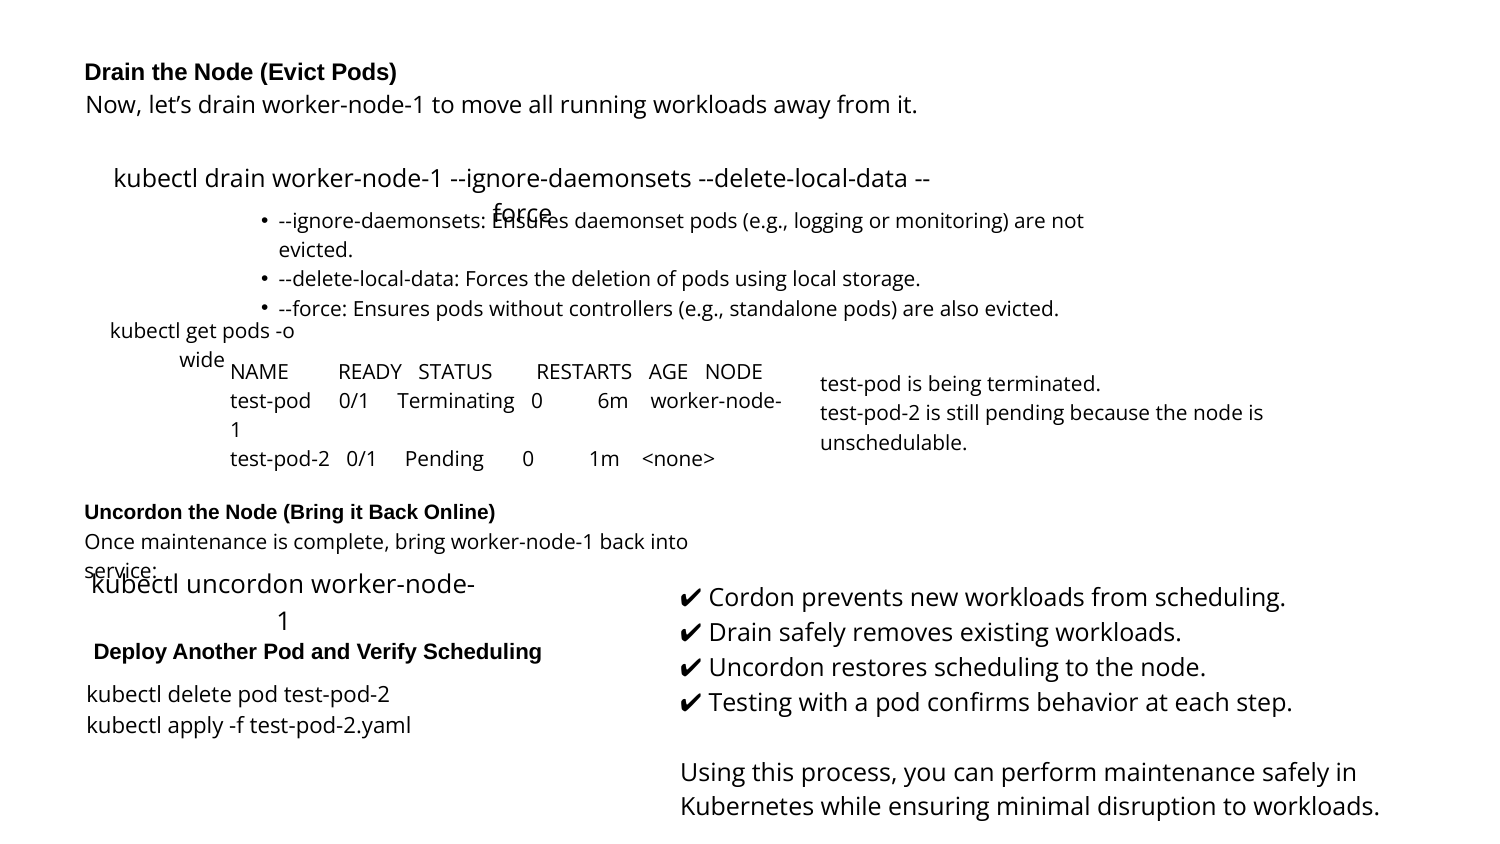

Drain the Node (Evict Pods)
Now, let’s drain worker-node-1 to move all running workloads away from it.
kubectl drain worker-node-1 --ignore-daemonsets --delete-local-data --force
--ignore-daemonsets: Ensures daemonset pods (e.g., logging or monitoring) are not evicted.
--delete-local-data: Forces the deletion of pods using local storage.
--force: Ensures pods without controllers (e.g., standalone pods) are also evicted.
kubectl get pods -o wide
NAME         READY   STATUS        RESTARTS   AGE   NODE
test-pod     0/1     Terminating   0          6m    worker-node-1
test-pod-2   0/1     Pending       0          1m    <none>
test-pod is being terminated.
test-pod-2 is still pending because the node is unschedulable.
Uncordon the Node (Bring it Back Online)
Once maintenance is complete, bring worker-node-1 back into service:
kubectl uncordon worker-node-1
✔ Cordon prevents new workloads from scheduling.
✔ Drain safely removes existing workloads.
✔ Uncordon restores scheduling to the node.
✔ Testing with a pod confirms behavior at each step.

Using this process, you can perform maintenance safely in Kubernetes while ensuring minimal disruption to workloads.
Deploy Another Pod and Verify Scheduling
kubectl delete pod test-pod-2
kubectl apply -f test-pod-2.yaml